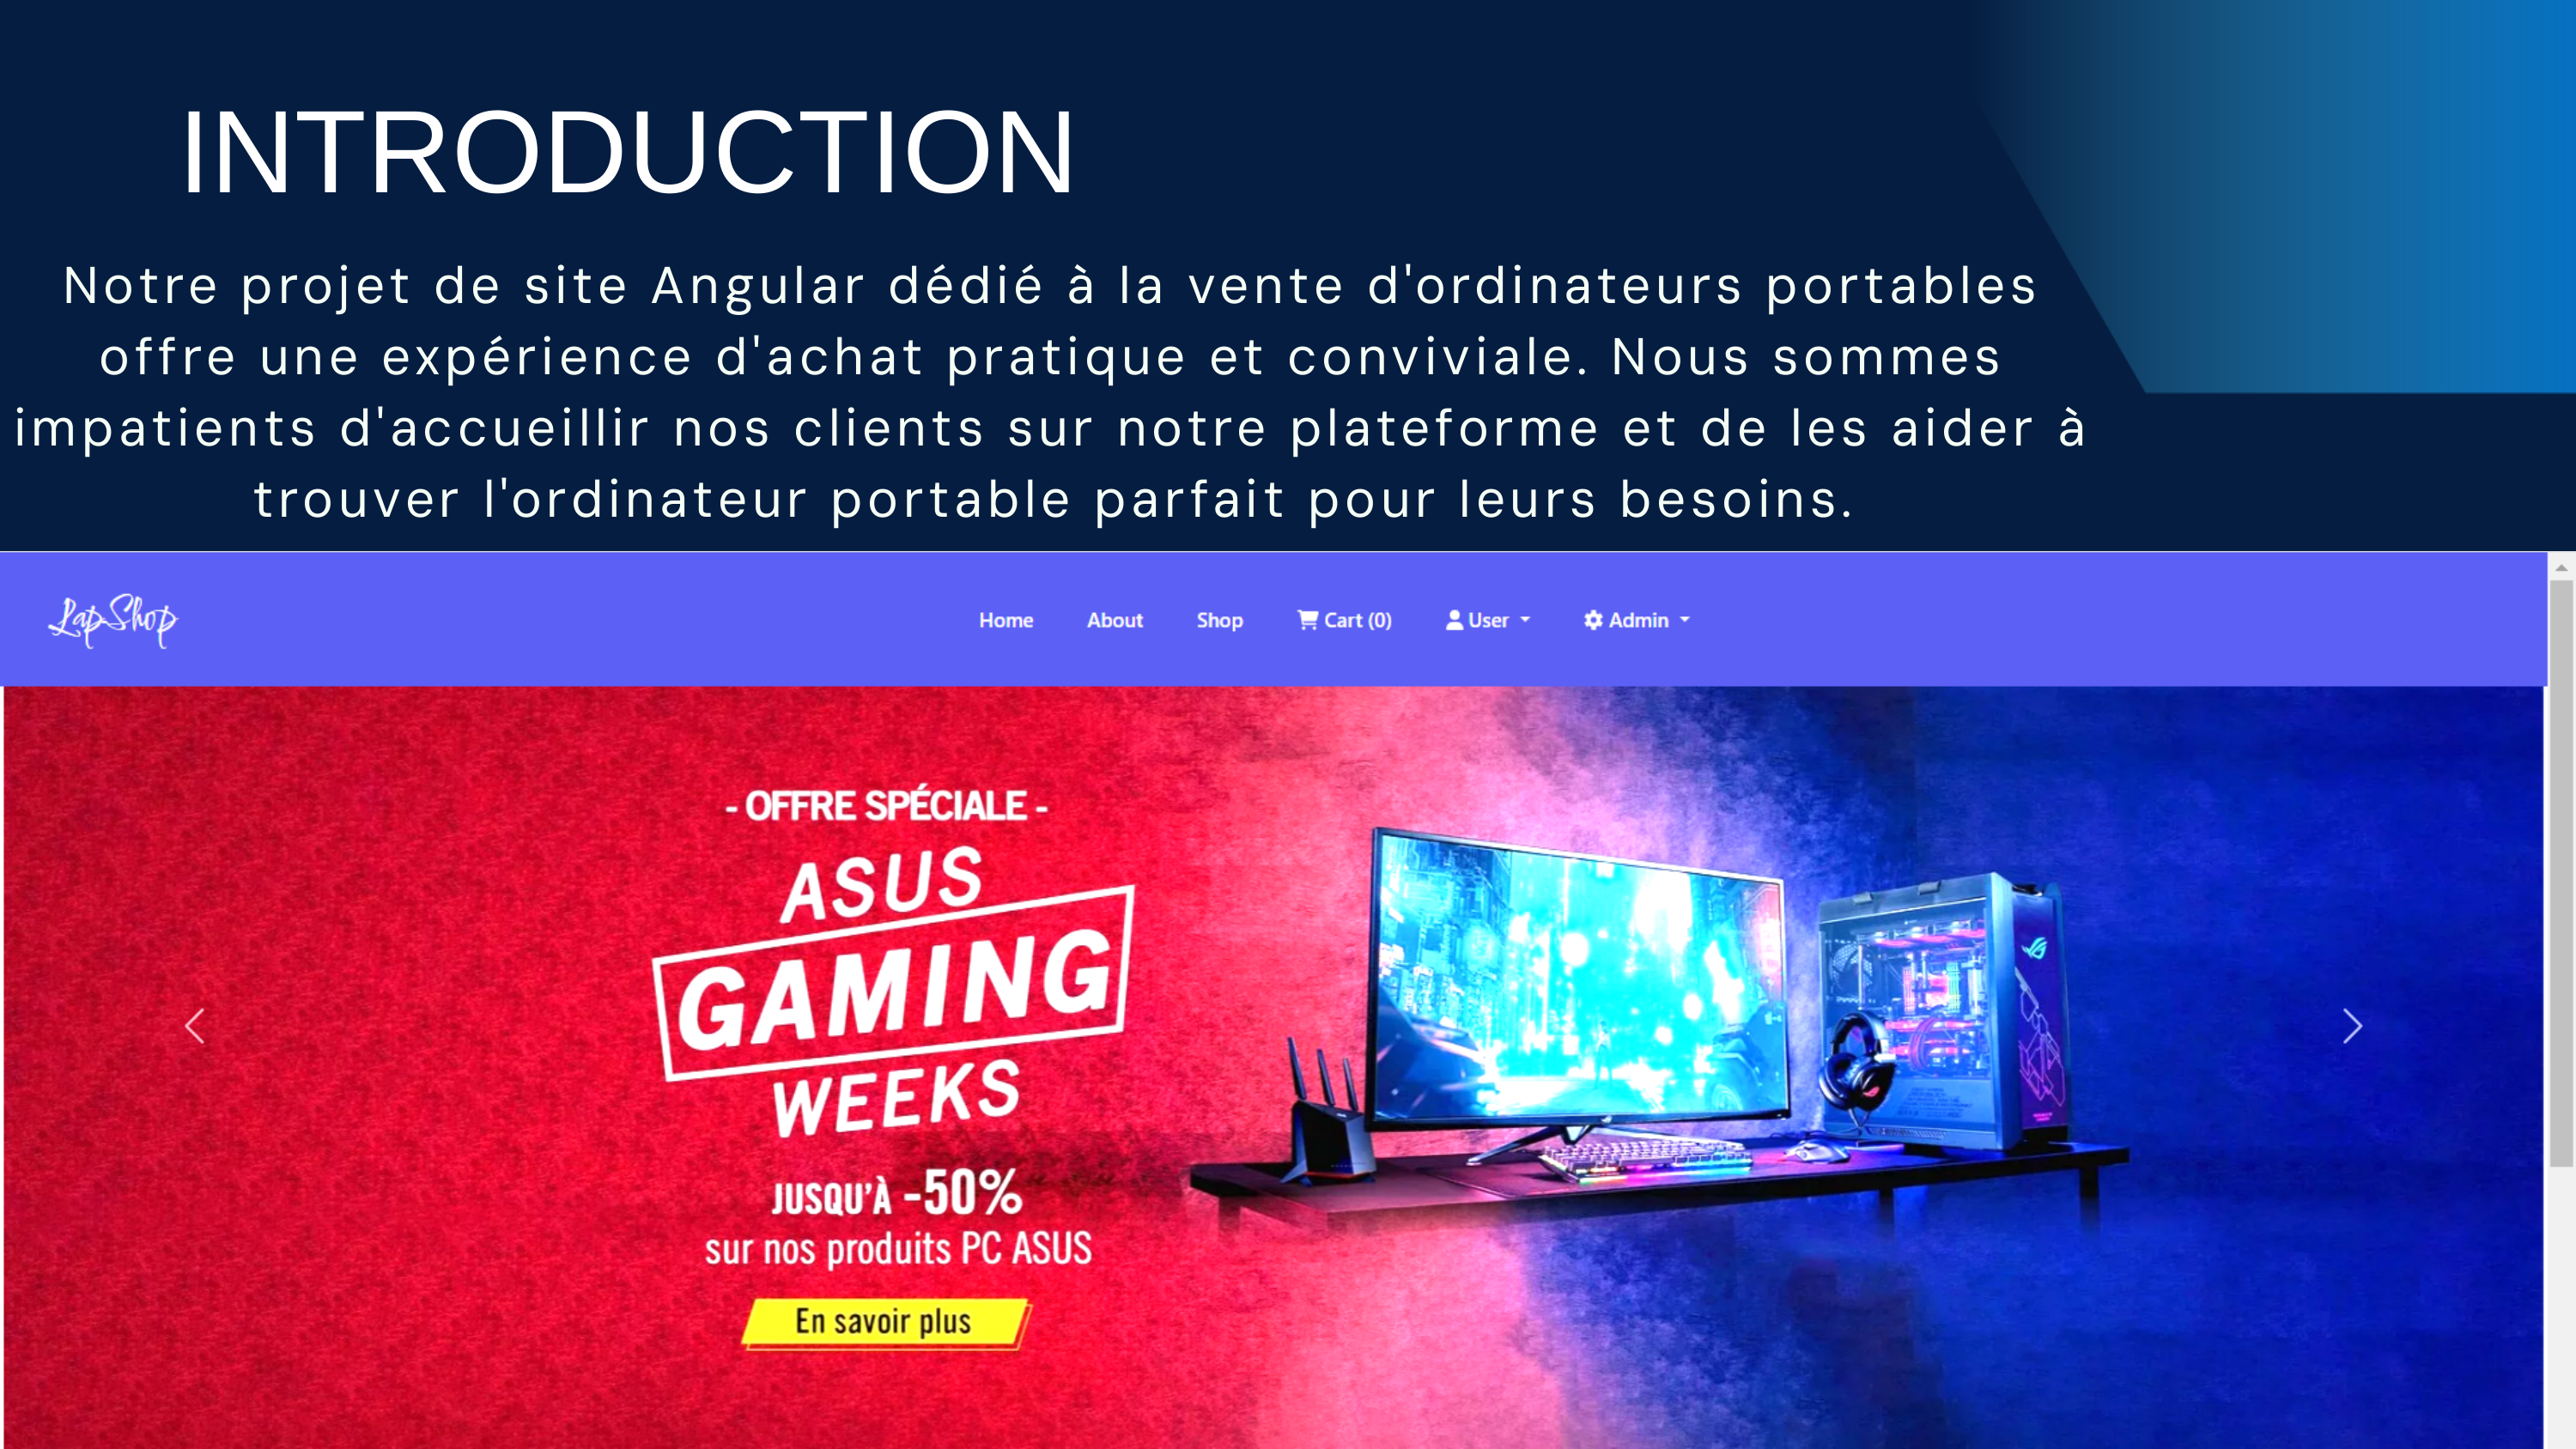

INTRODUCTION
Notre projet de site Angular dédié à la vente d'ordinateurs portables offre une expérience d'achat pratique et conviviale. Nous sommes impatients d'accueillir nos clients sur notre plateforme et de les aider à trouver l'ordinateur portable parfait pour leurs besoins.